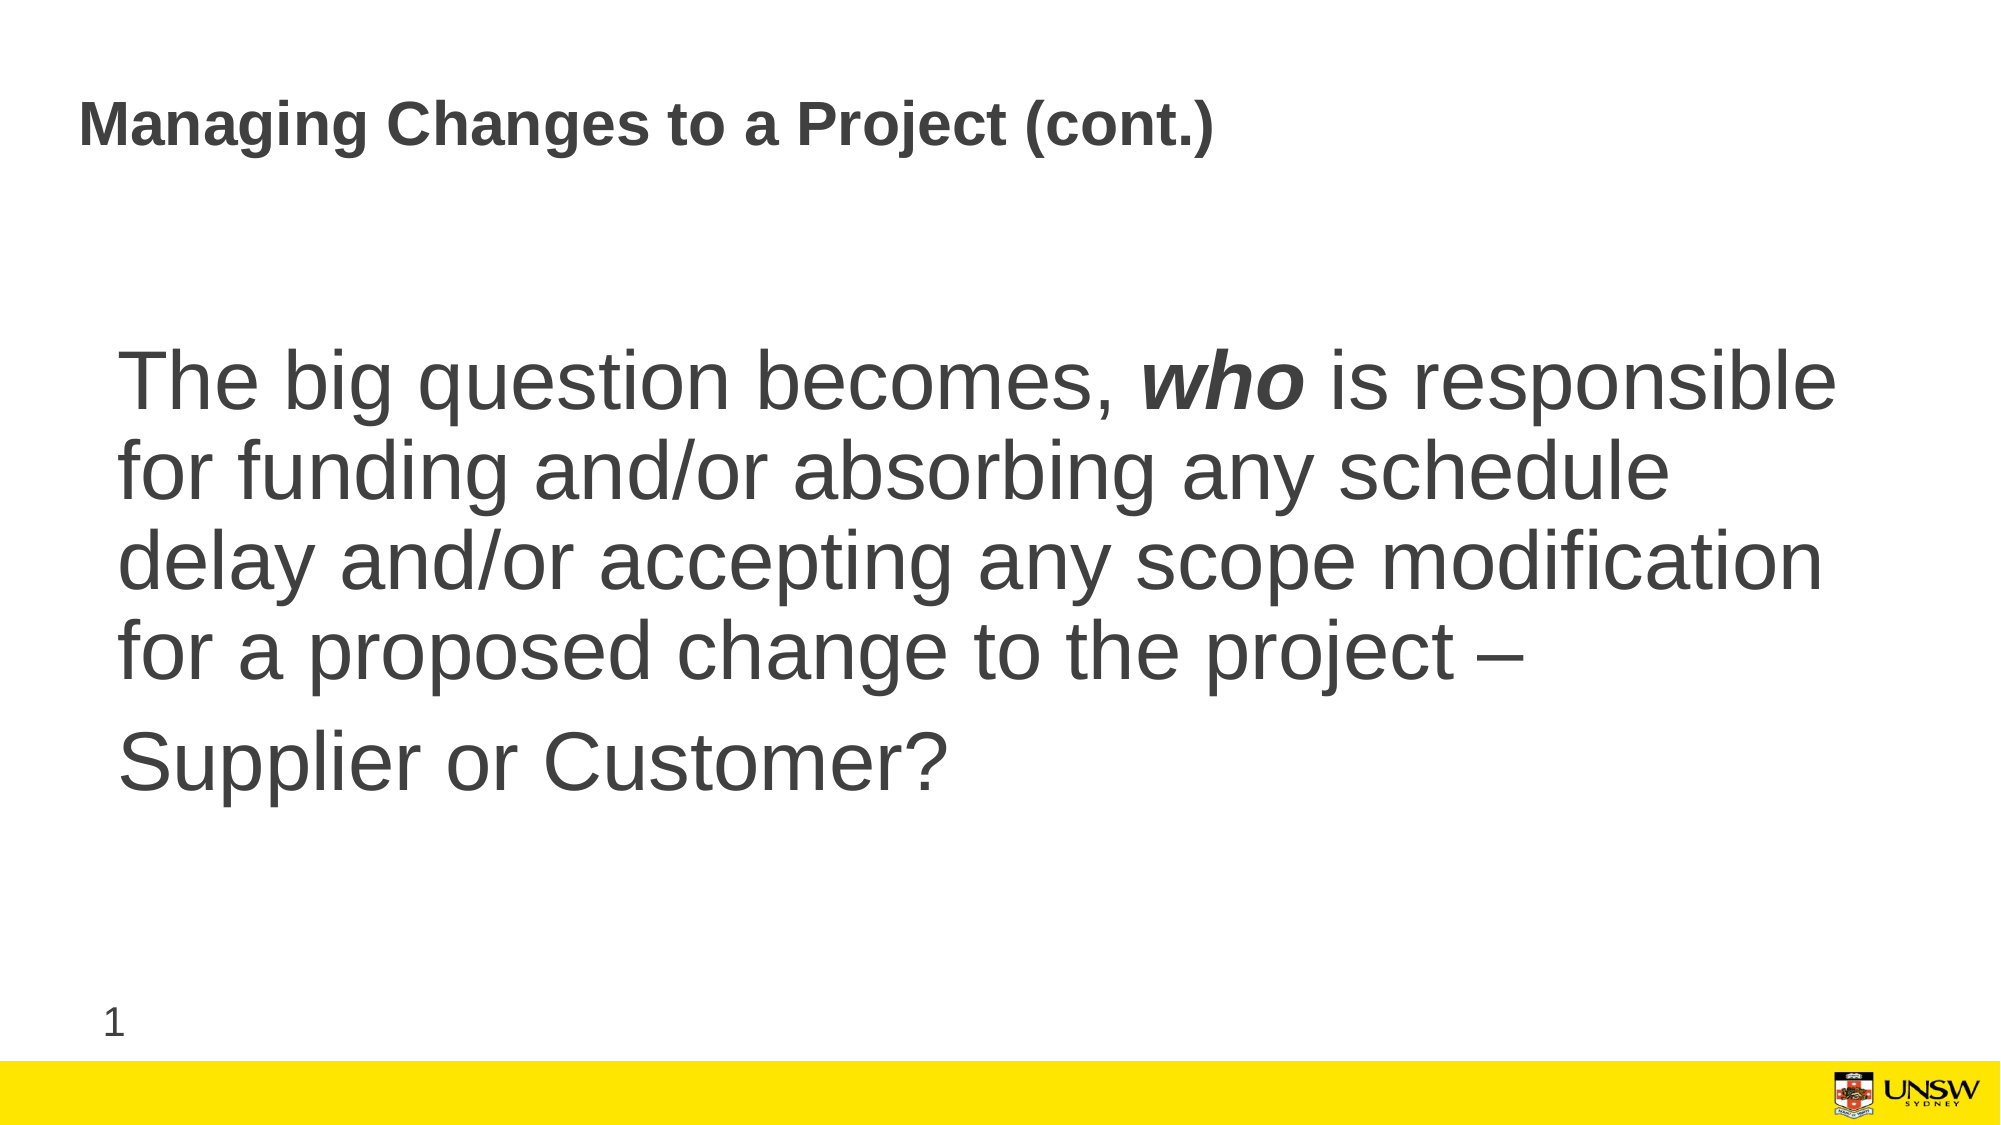

# Managing Changes to a Project (cont.)
The big question becomes, who is responsible for funding and/or absorbing any schedule delay and/or accepting any scope modification for a proposed change to the project –
Supplier or Customer?

1